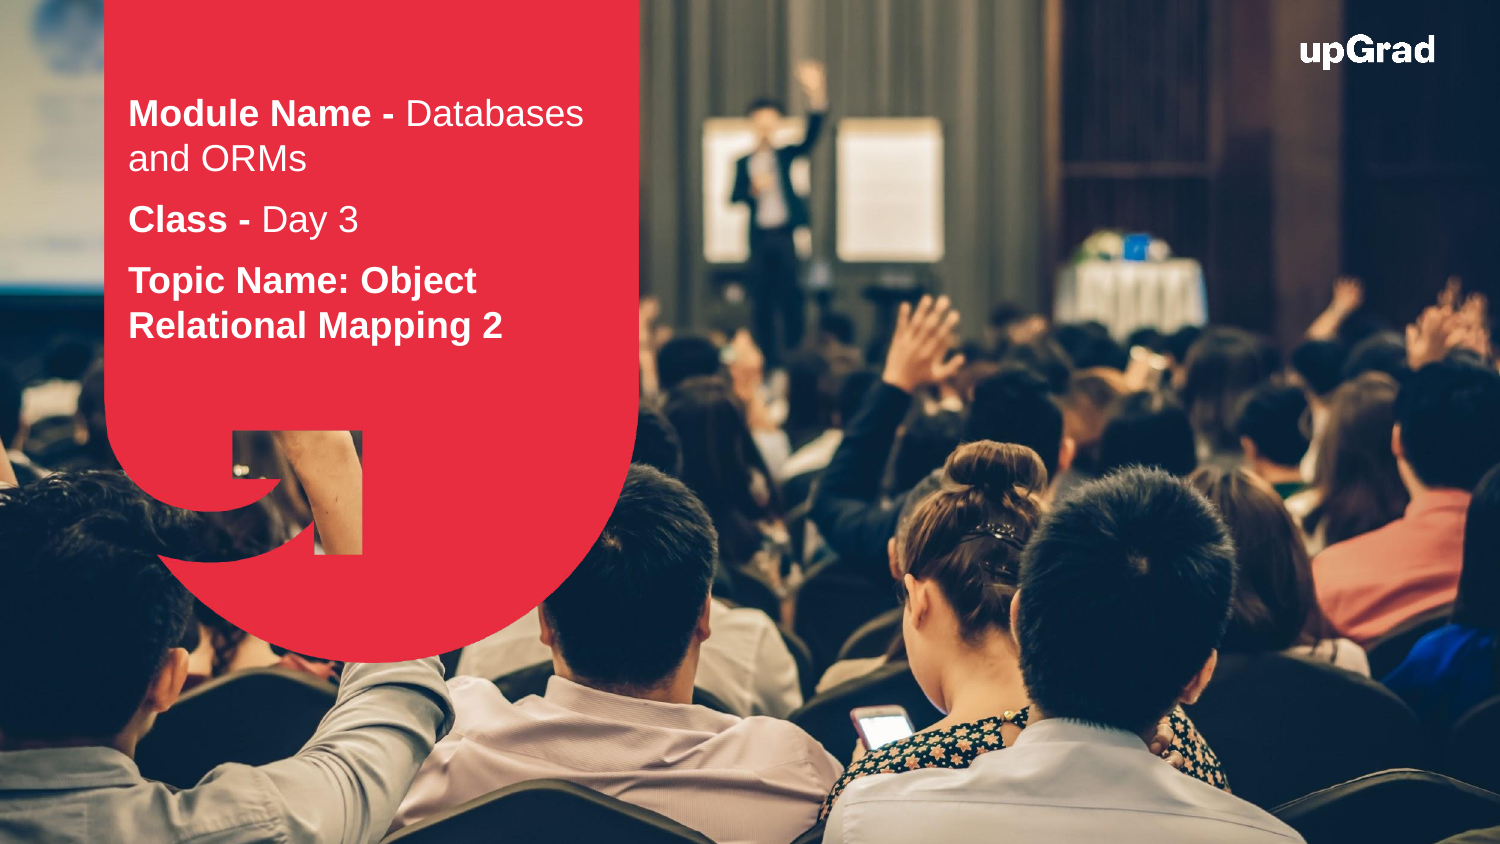

Module Name - Databases and ORMs
Class - Day 3
Topic Name: Object Relational Mapping 2

EditEdit MasterMaster  texttext stylesstyles